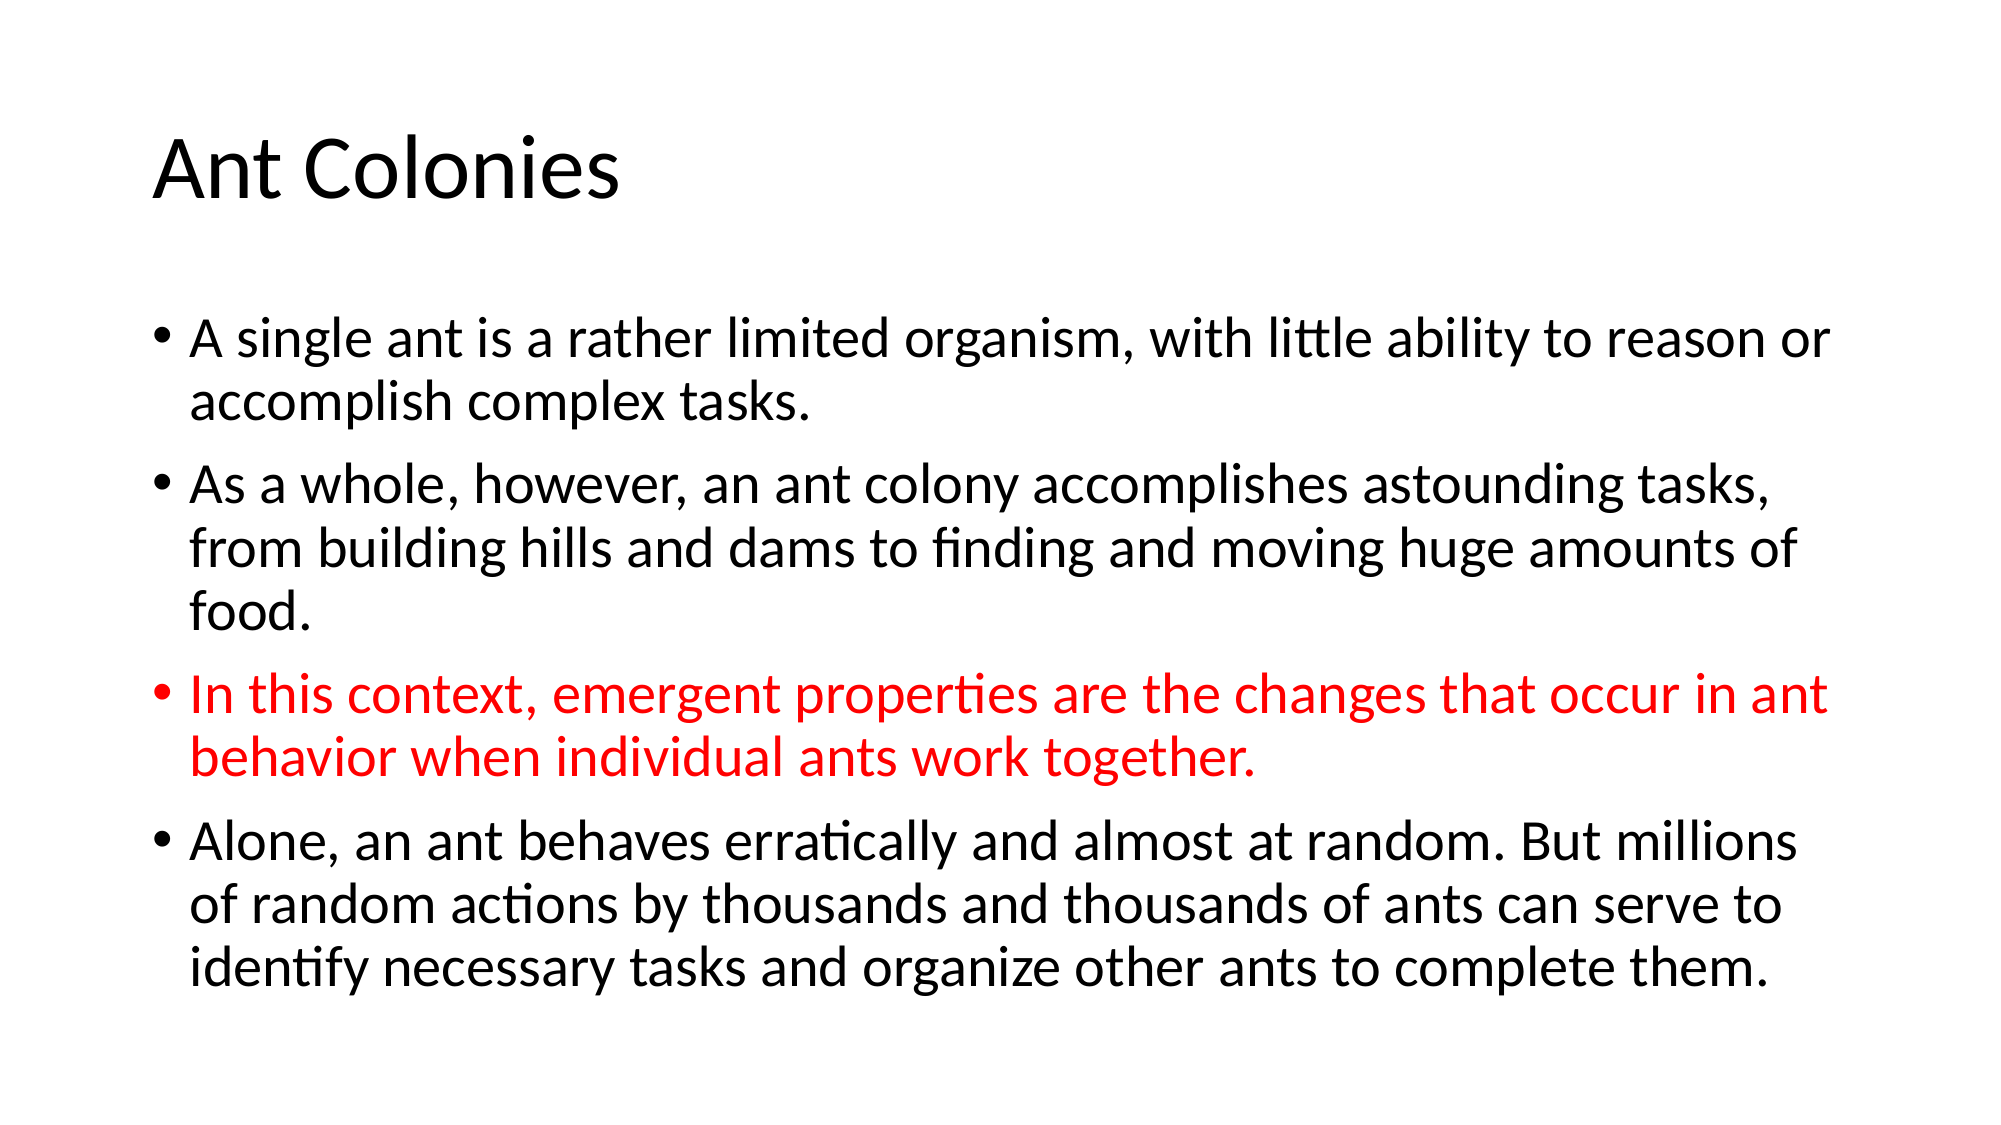

# Ant Colonies
A single ant is a rather limited organism, with little ability to reason or accomplish complex tasks.
As a whole, however, an ant colony accomplishes astounding tasks, from building hills and dams to finding and moving huge amounts of food.
In this context, emergent properties are the changes that occur in ant behavior when individual ants work together.
Alone, an ant behaves erratically and almost at random. But millions of random actions by thousands and thousands of ants can serve to identify necessary tasks and organize other ants to complete them.